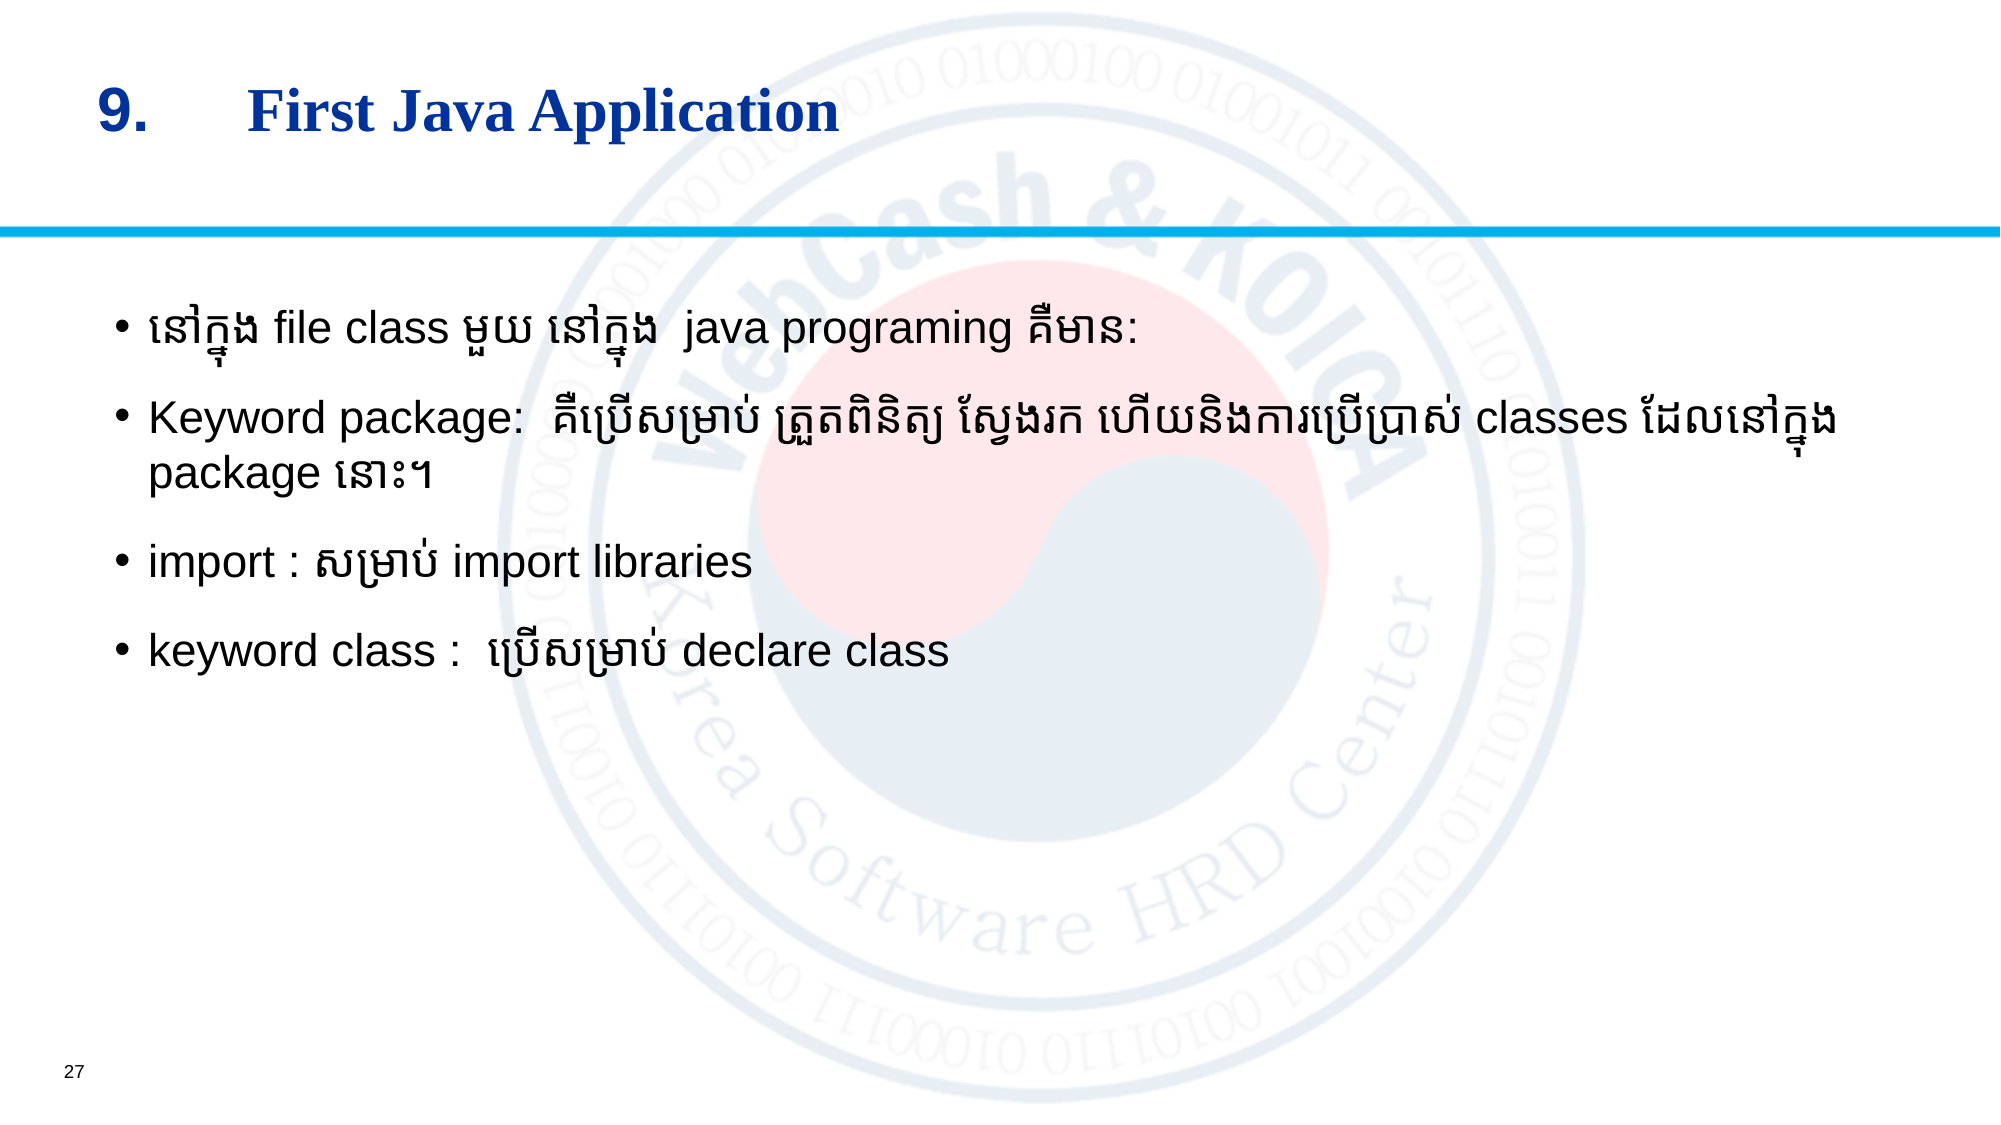

9.	First Java Application
នៅក្នុង file​ class មួយ នៅក្នុង ​​ java programing គឺមាន:
Keyword package: ​​ គឺប្រើសម្រាប់ ត្រួតពិនិត្យ​ ស្វែងរក ហើយនិងការប្រើប្រាស់ classes ដែលនៅក្នុង package នោះ។
import : សម្រាប់ import libraries
keyword class :  ប្រើសម្រាប់ declare class

27